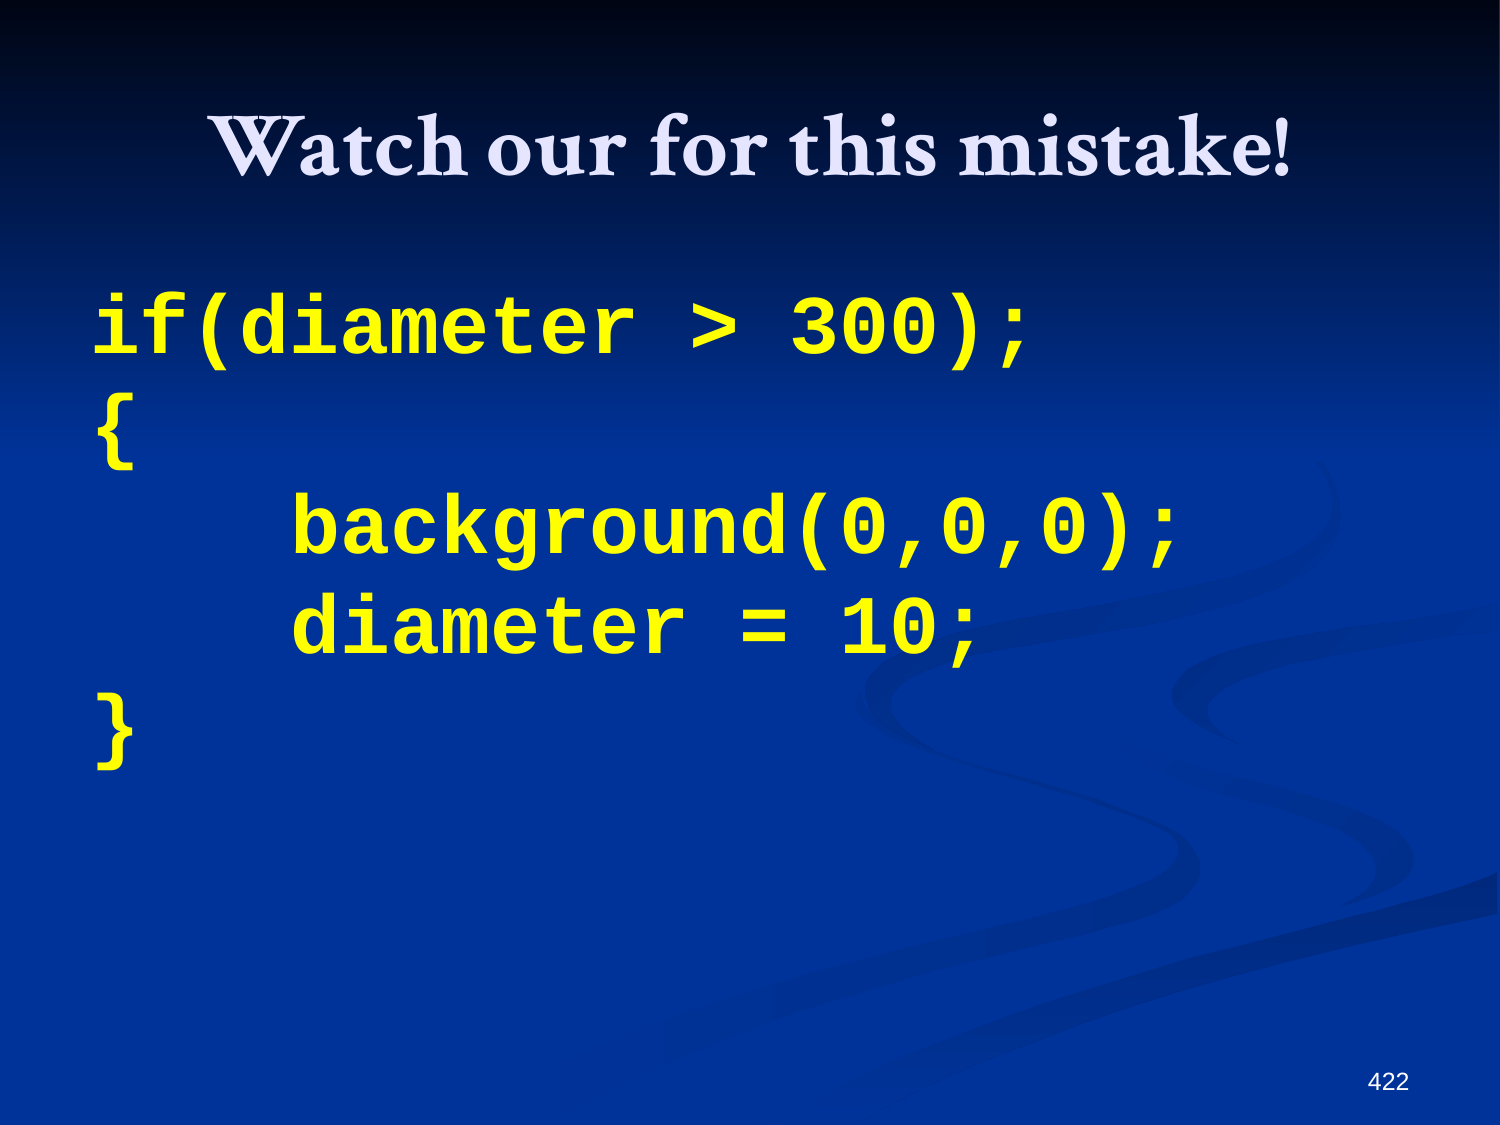

# Watch our for this mistake!
if(diameter > 300);
{
    background(0,0,0);
    diameter = 10;
}

422